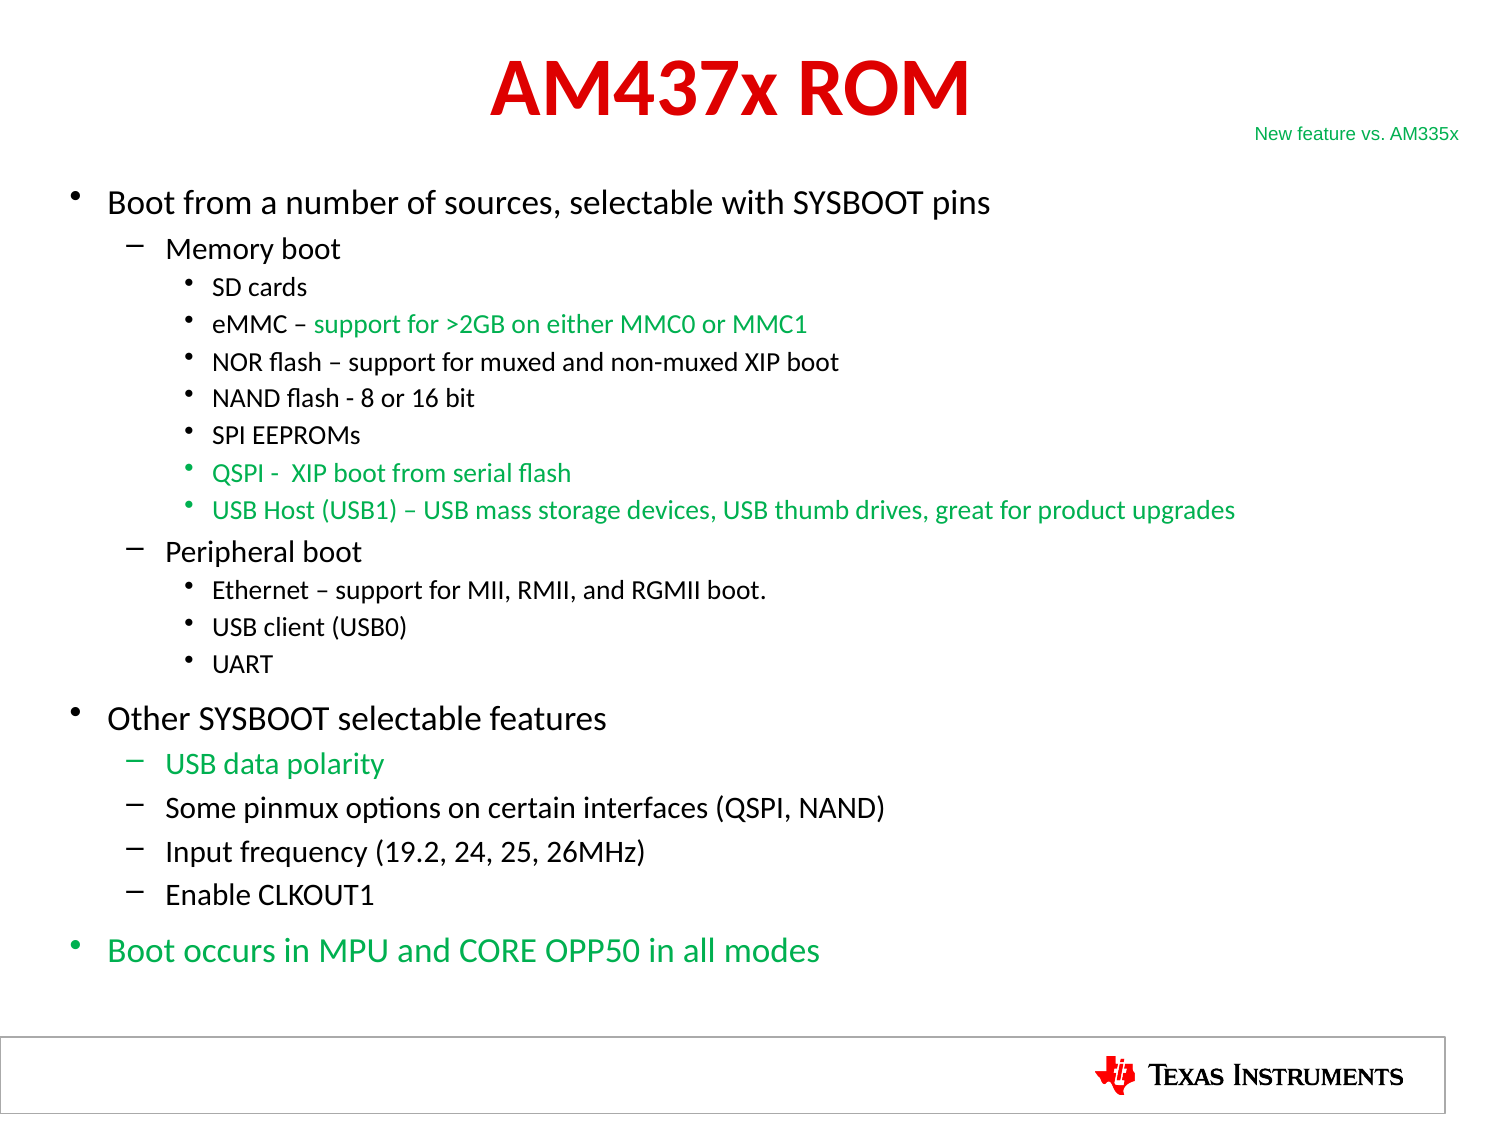

# AM437x ROM
New feature vs. AM335x
Boot from a number of sources, selectable with SYSBOOT pins
Memory boot
SD cards
eMMC – support for >2GB on either MMC0 or MMC1
NOR flash – support for muxed and non-muxed XIP boot
NAND flash - 8 or 16 bit
SPI EEPROMs
QSPI -  XIP boot from serial flash
USB Host (USB1) – USB mass storage devices, USB thumb drives, great for product upgrades
Peripheral boot
Ethernet – support for MII, RMII, and RGMII boot.
USB client (USB0)
UART
Other SYSBOOT selectable features
USB data polarity
Some pinmux options on certain interfaces (QSPI, NAND)
Input frequency (19.2, 24, 25, 26MHz)
Enable CLKOUT1
Boot occurs in MPU and CORE OPP50 in all modes